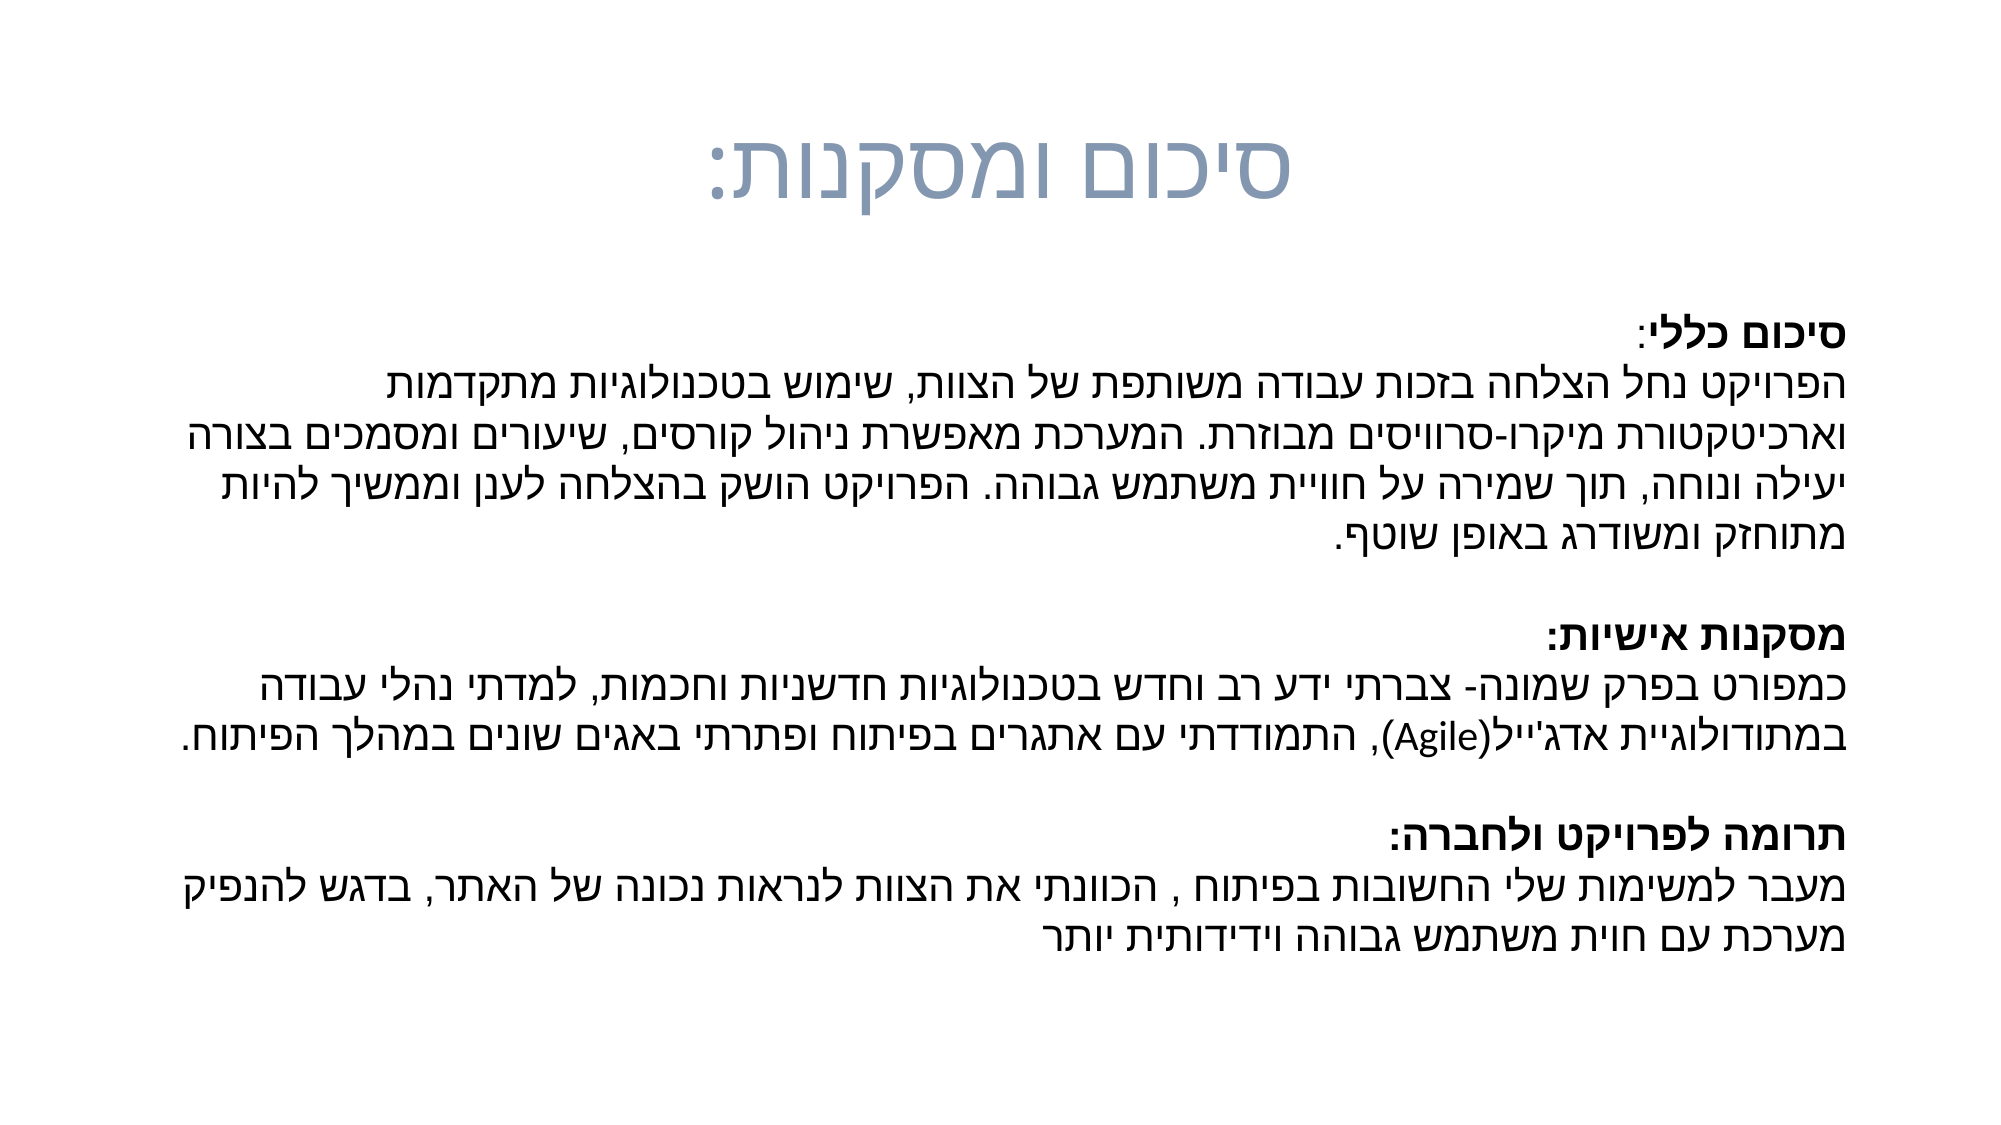

# סיכום ומסקנות:
סיכום כללי:
הפרויקט נחל הצלחה בזכות עבודה משותפת של הצוות, שימוש בטכנולוגיות מתקדמות וארכיטקטורת מיקרו-סרוויסים מבוזרת. המערכת מאפשרת ניהול קורסים, שיעורים ומסמכים בצורה יעילה ונוחה, תוך שמירה על חוויית משתמש גבוהה. הפרויקט הושק בהצלחה לענן וממשיך להיות מתוחזק ומשודרג באופן שוטף.

מסקנות אישיות:
כמפורט בפרק שמונה- צברתי ידע רב וחדש בטכנולוגיות חדשניות וחכמות, למדתי נהלי עבודה במתודולוגיית אדג'ייל(Agile), התמודדתי עם אתגרים בפיתוח ופתרתי באגים שונים במהלך הפיתוח.

תרומה לפרויקט ולחברה:
מעבר למשימות שלי החשובות בפיתוח , הכוונתי את הצוות לנראות נכונה של האתר, בדגש להנפיק מערכת עם חוית משתמש גבוהה וידידותית יותר